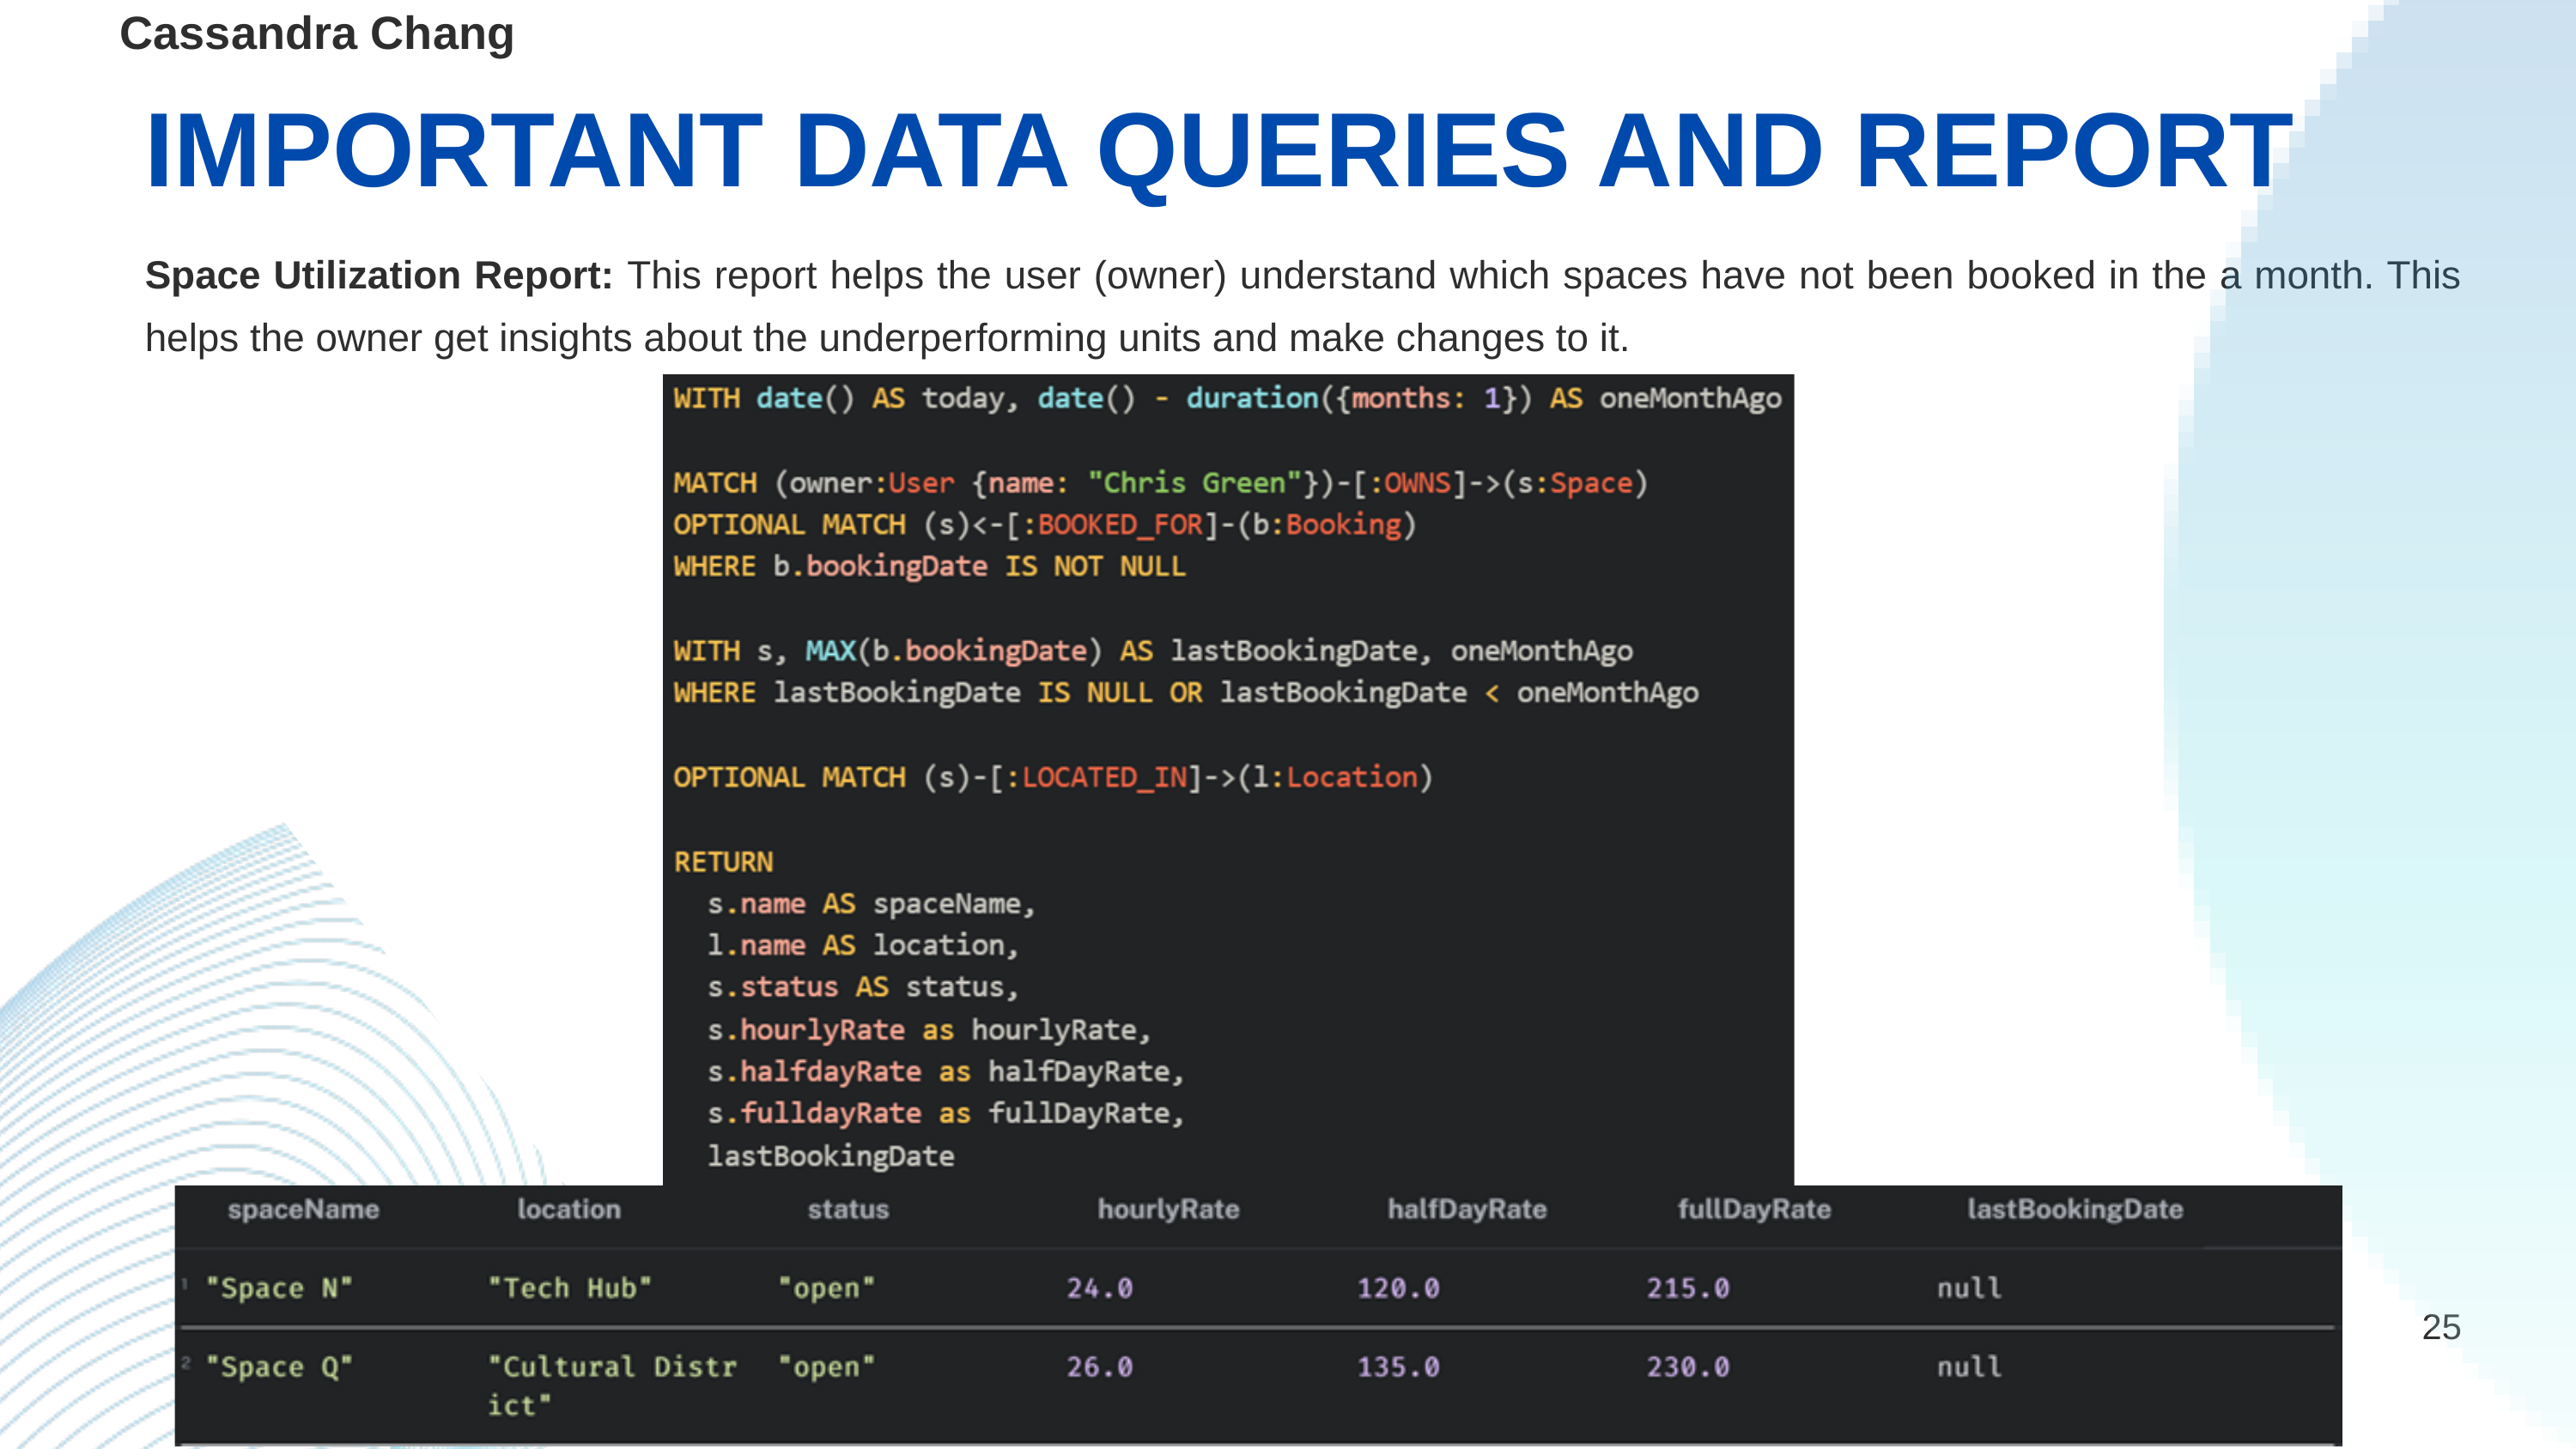

Cassandra Chang
IMPORTANT DATA QUERIES AND REPORT
Space Utilization Report: This report helps the user (owner) understand which spaces have not been booked in the a month. This helps the owner get insights about the underperforming units and make changes to it.

25